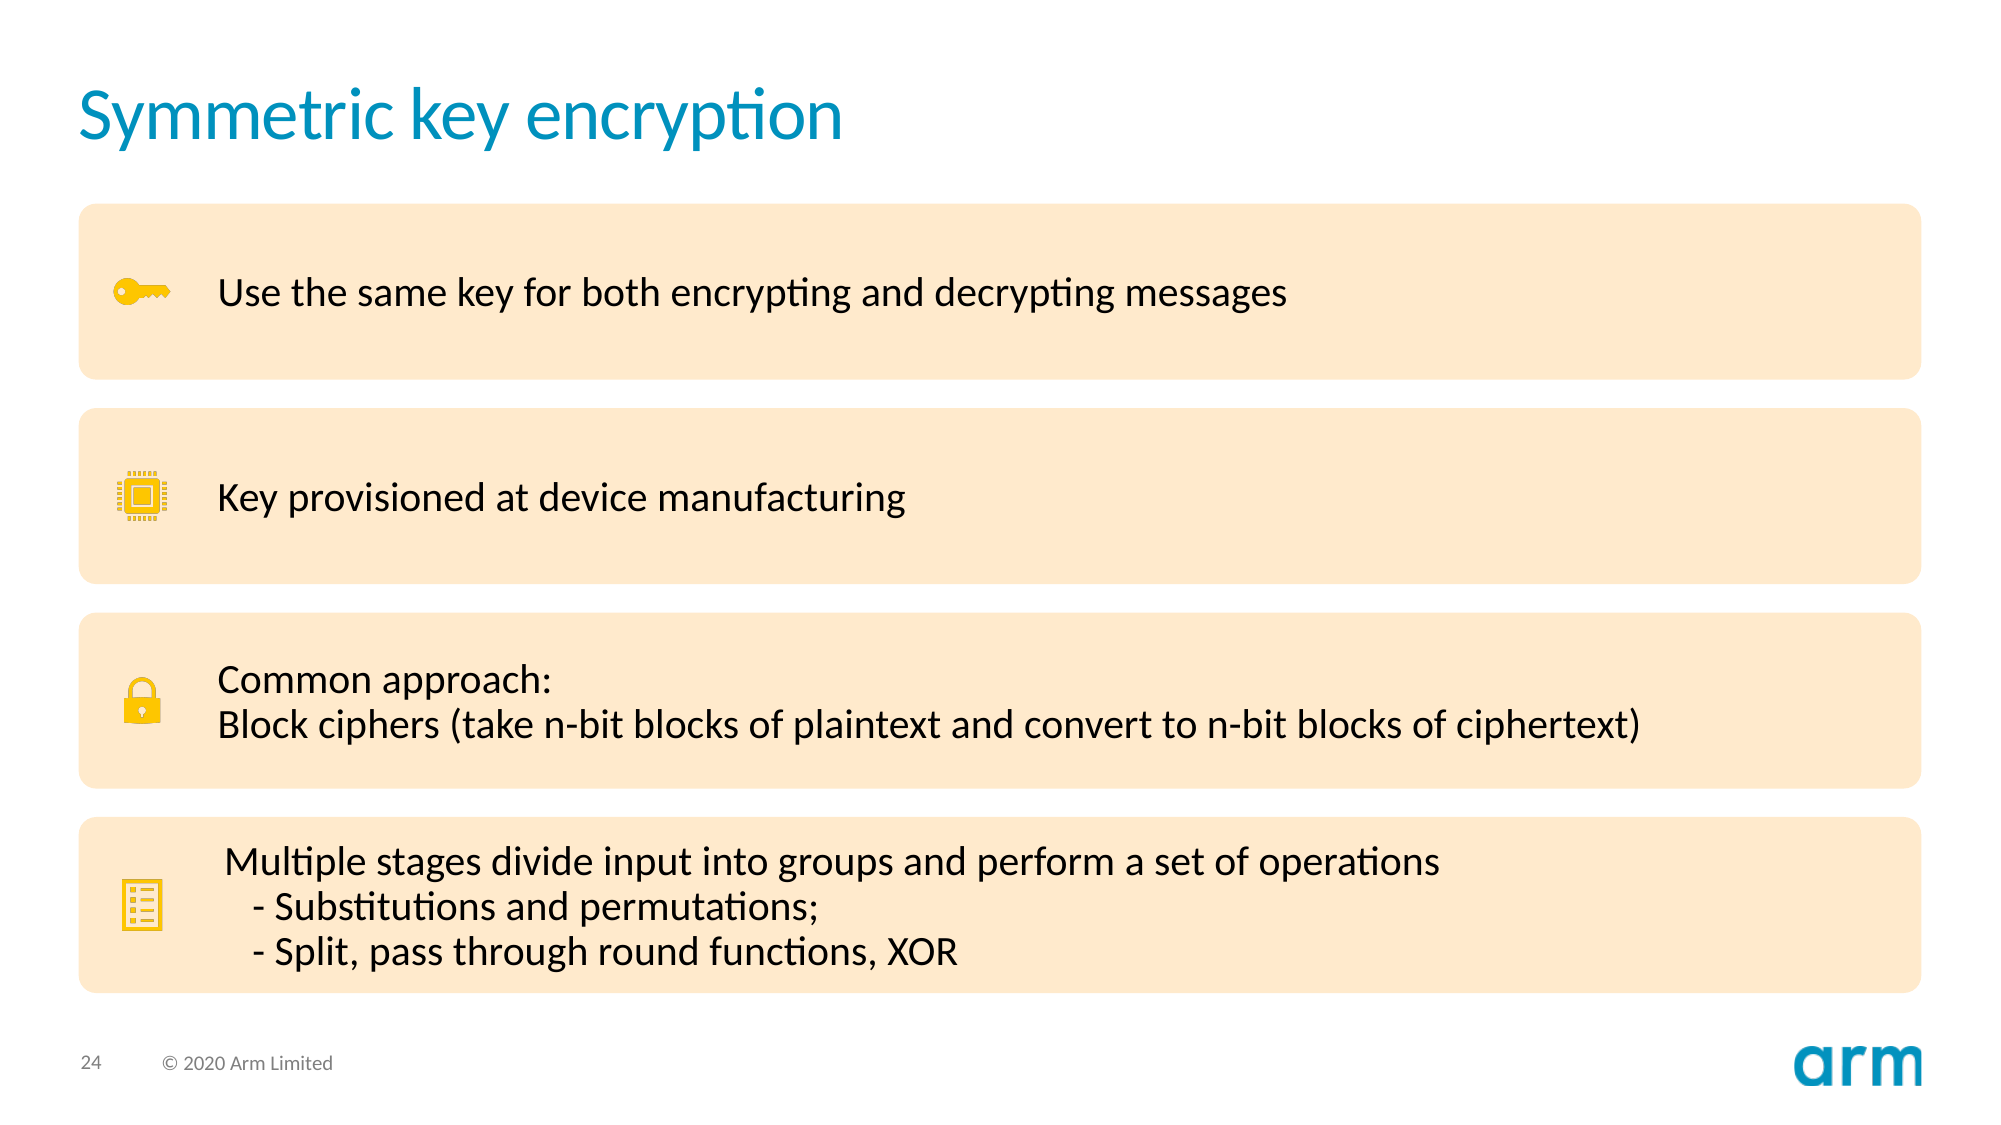

# Symmetric key encryption
Use the same key for both encrypting and decrypting messages
Key provisioned at device manufacturing
Common approach:
Block ciphers (take n-bit blocks of plaintext and convert to n-bit blocks of ciphertext)
Multiple stages divide input into groups and perform a set of operations
   - Substitutions and permutations;
   - Split, pass through round functions, XOR